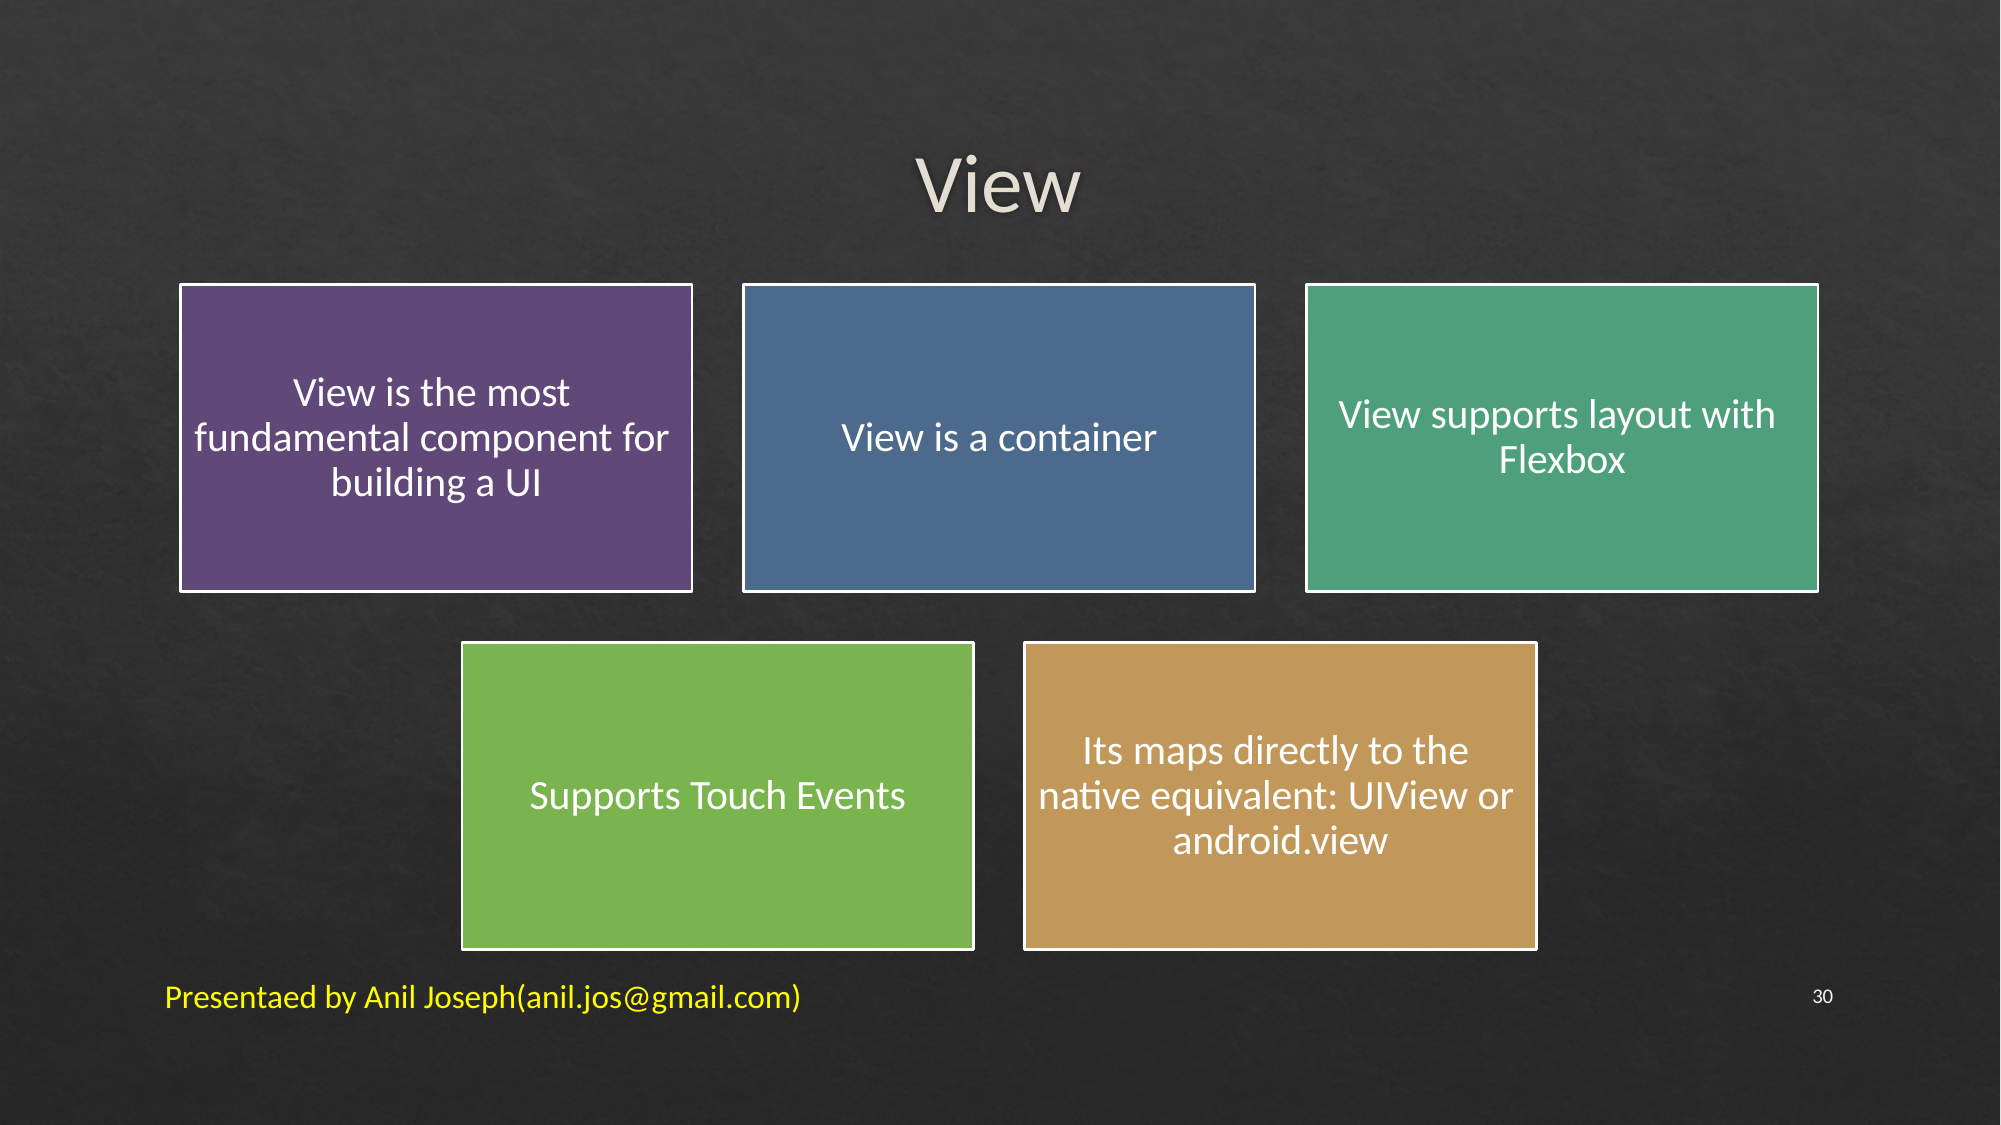

# View
View is the most  fundamental component for  building a UI
View is a container
View supports layout with  Flexbox
Supports Touch Events
Its maps directly to the  native equivalent: UIView or  android.view
Presentaed by Anil Joseph(anil.jos@gmail.com)
30